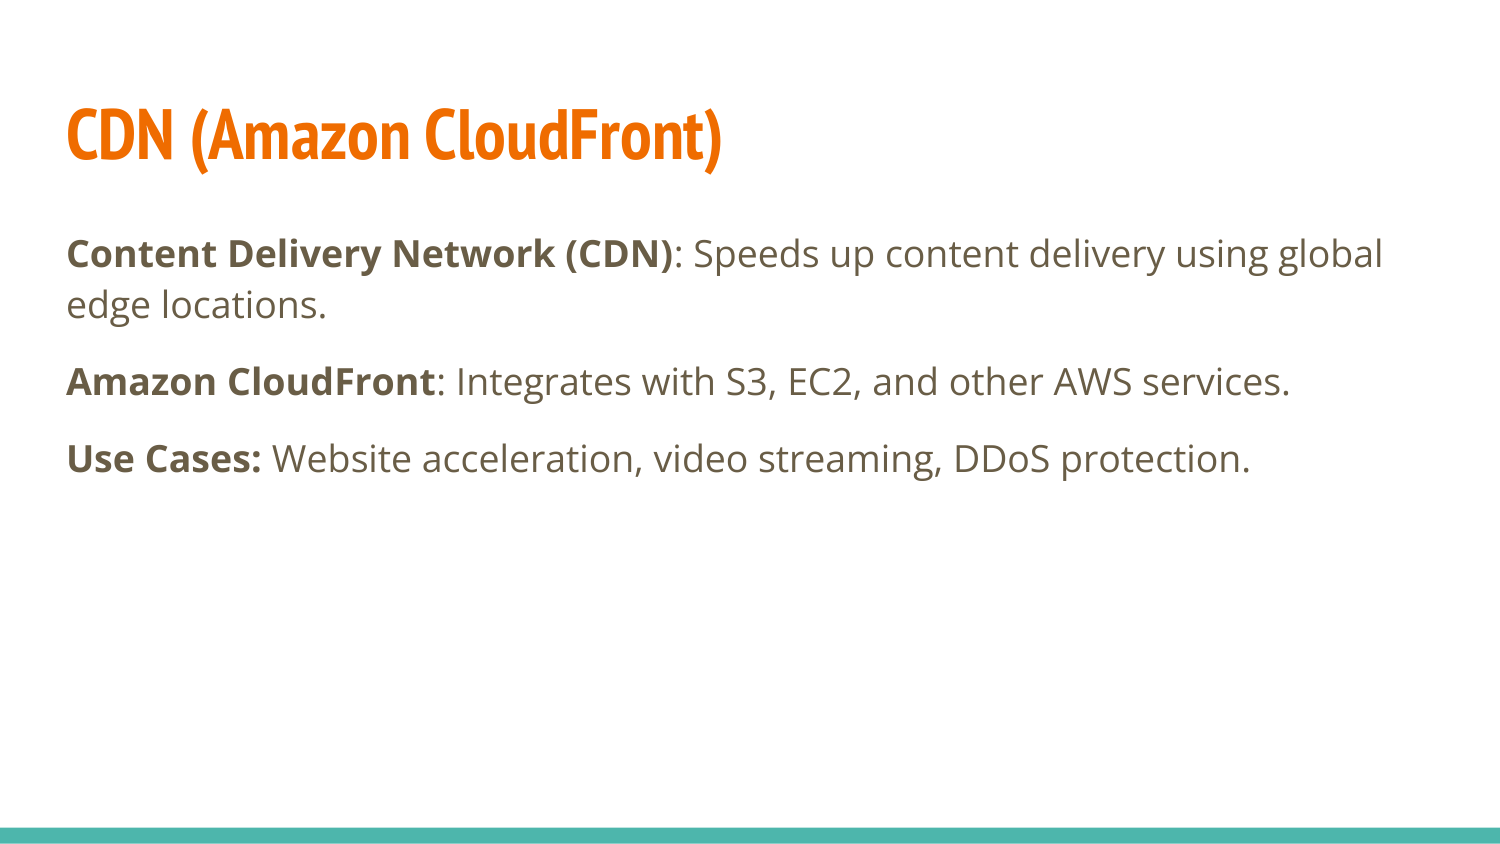

# CDN (Amazon CloudFront)
Content Delivery Network (CDN): Speeds up content delivery using global edge locations.
Amazon CloudFront: Integrates with S3, EC2, and other AWS services.
Use Cases: Website acceleration, video streaming, DDoS protection.